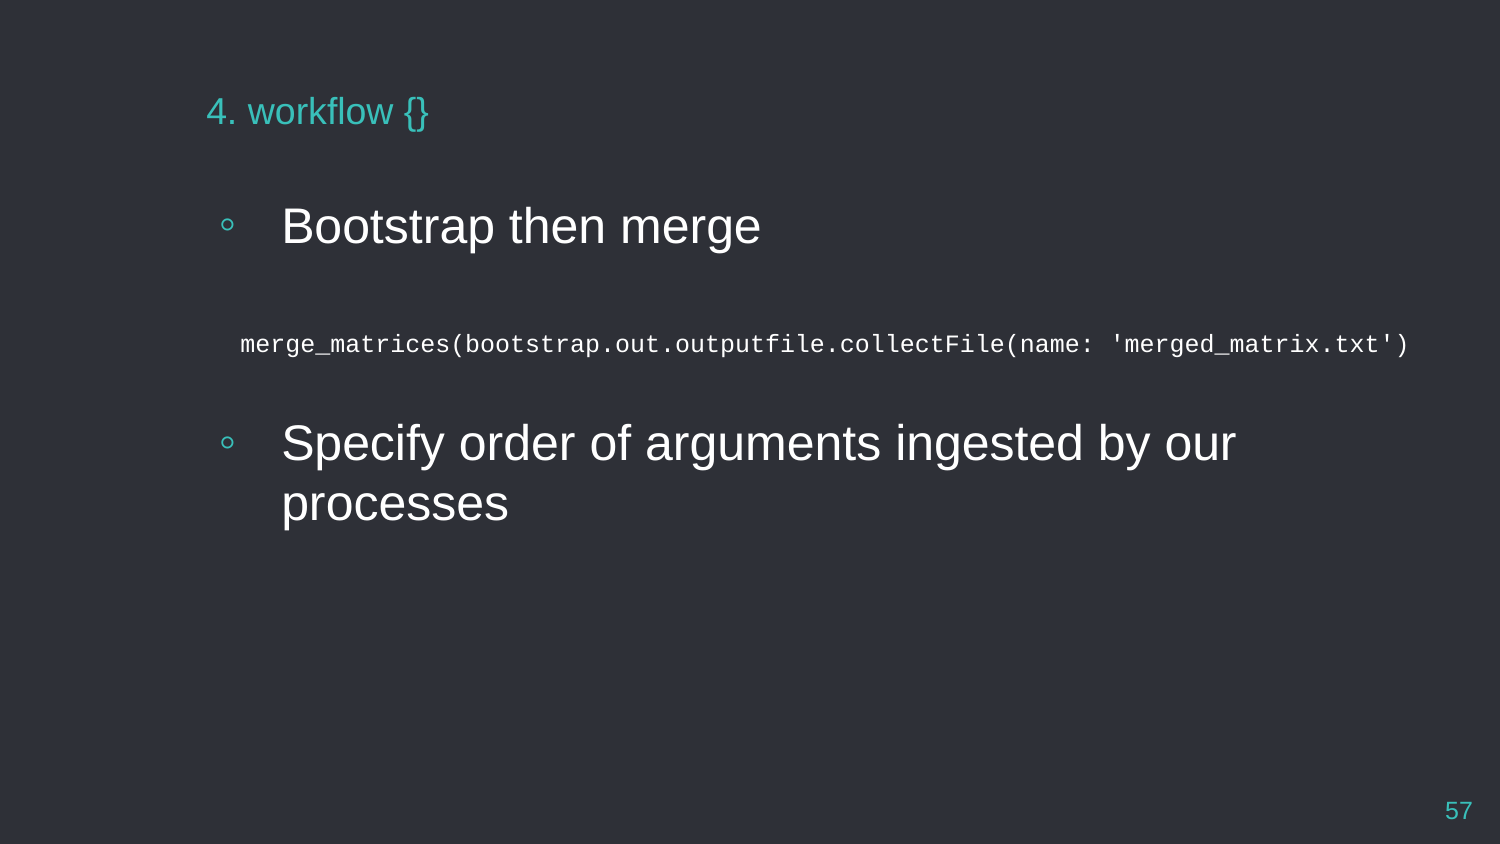

# 4. workflow {}
Bootstrap then merge

Specify order of arguments ingested by our processes
merge_matrices(bootstrap.out.outputfile.collectFile(name: 'merged_matrix.txt')

57